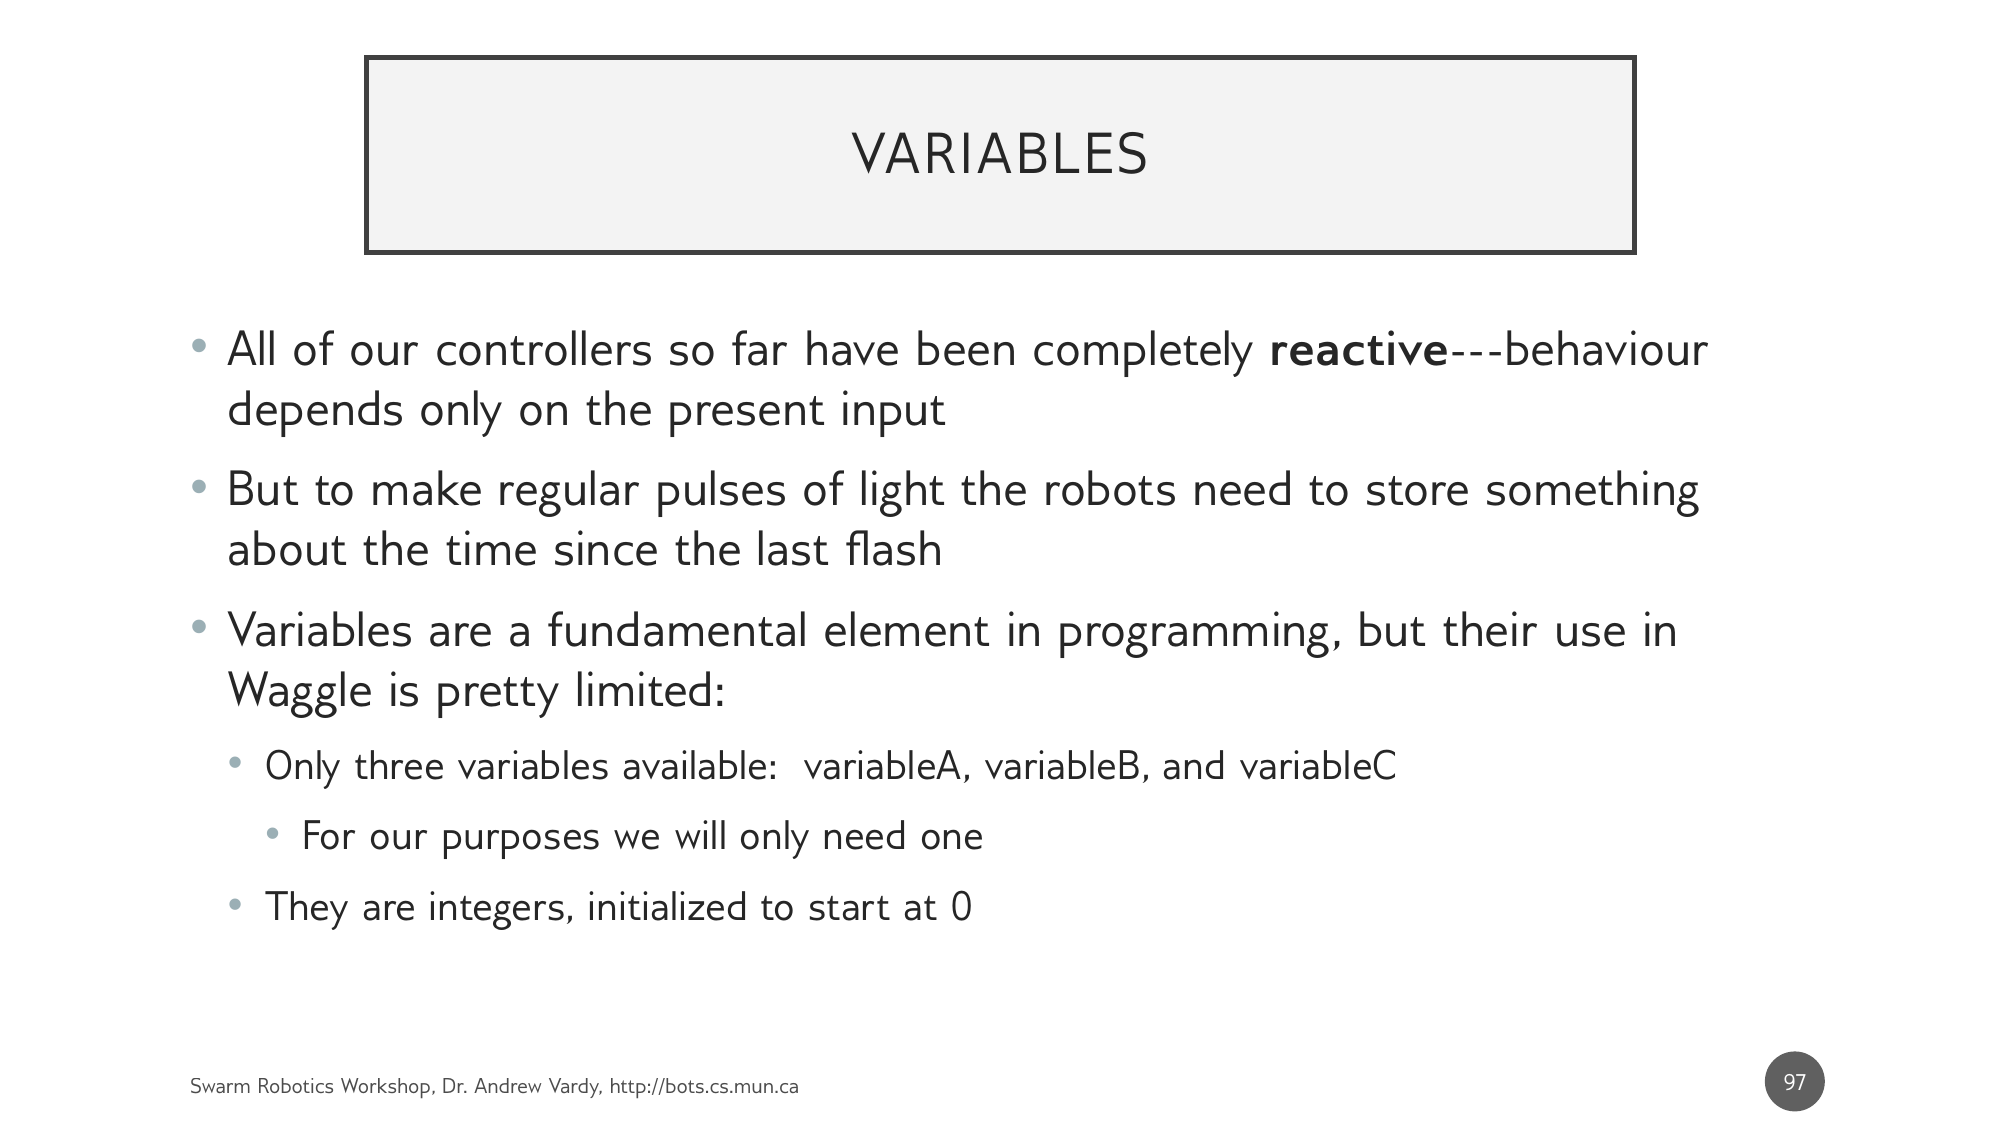

# Variables
All of our controllers so far have been completely reactive---behaviour depends only on the present input
But to make regular pulses of light the robots need to store something about the time since the last flash
Variables are a fundamental element in programming, but their use in Waggle is pretty limited:
Only three variables available:  variableA, variableB, and variableC
For our purposes we will only need one
They are integers, initialized to start at 0
97
Swarm Robotics Workshop, Dr. Andrew Vardy, http://bots.cs.mun.ca